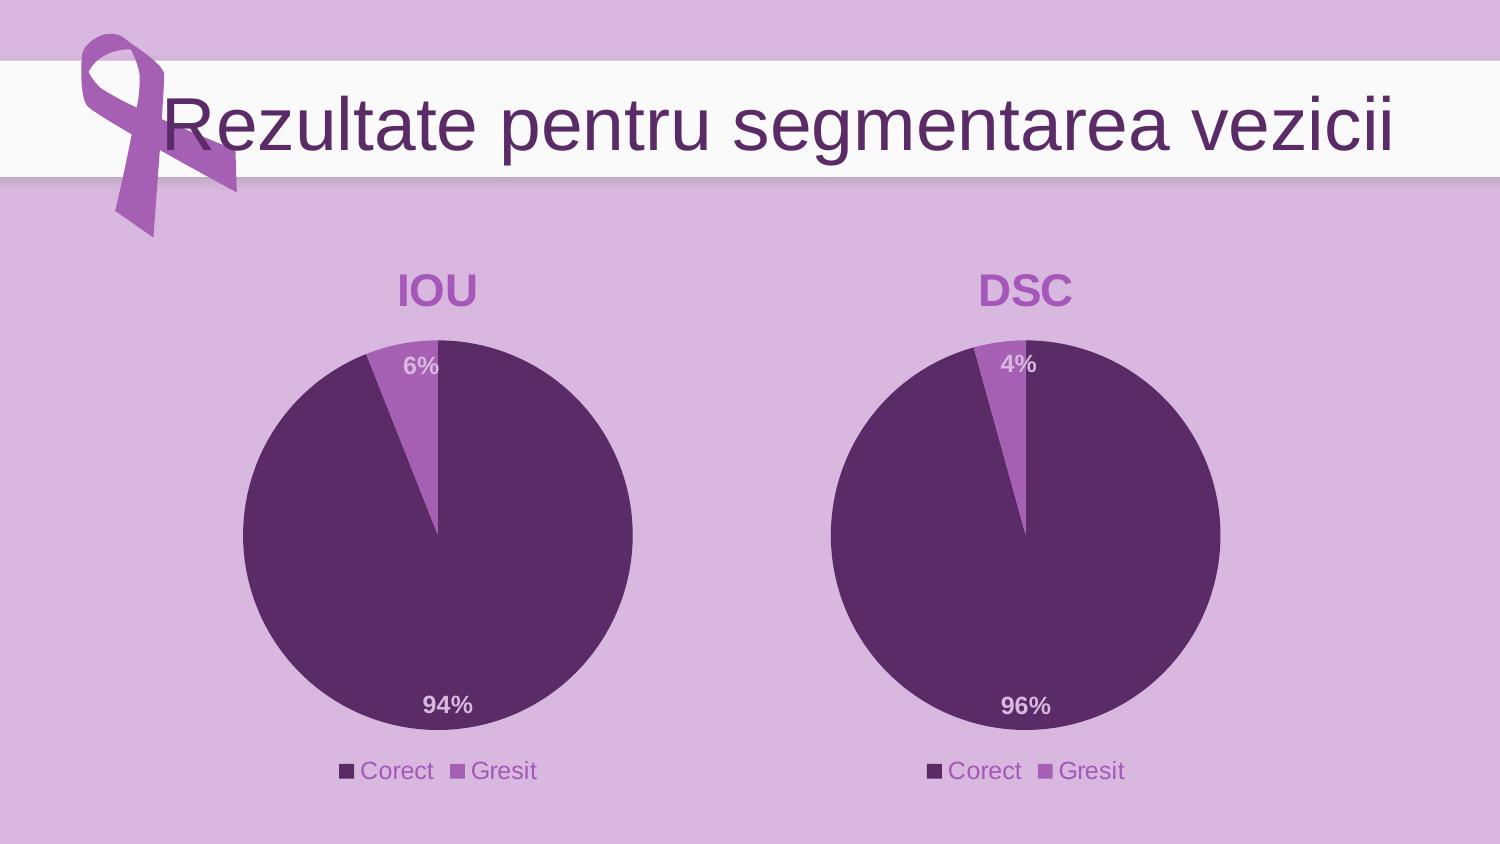

# Rezultate pentru segmentarea vezicii

### Chart:

| Category | IOU |
|---|---|
| Corect | 94.0 |
| Gresit | 6.0 |

### Chart: DSC

| Category | IOU |
|---|---|
| Corect | 95.7 |
| Gresit | 4.3 |